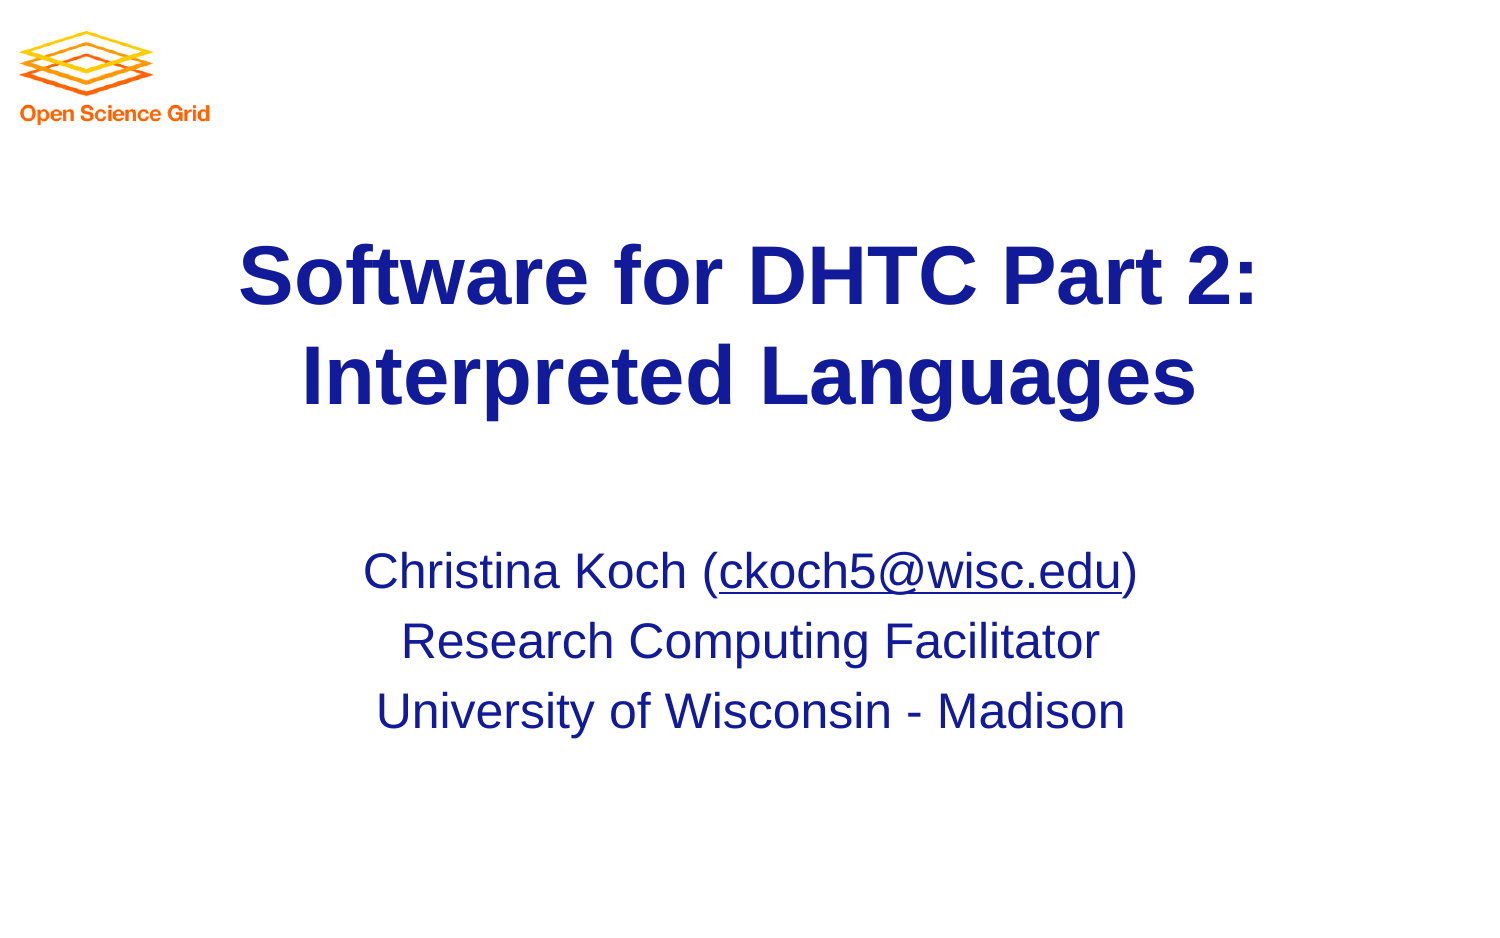

# Software for DHTC Part 2: Interpreted Languages
Christina Koch (ckoch5@wisc.edu)
Research Computing Facilitator
University of Wisconsin - Madison